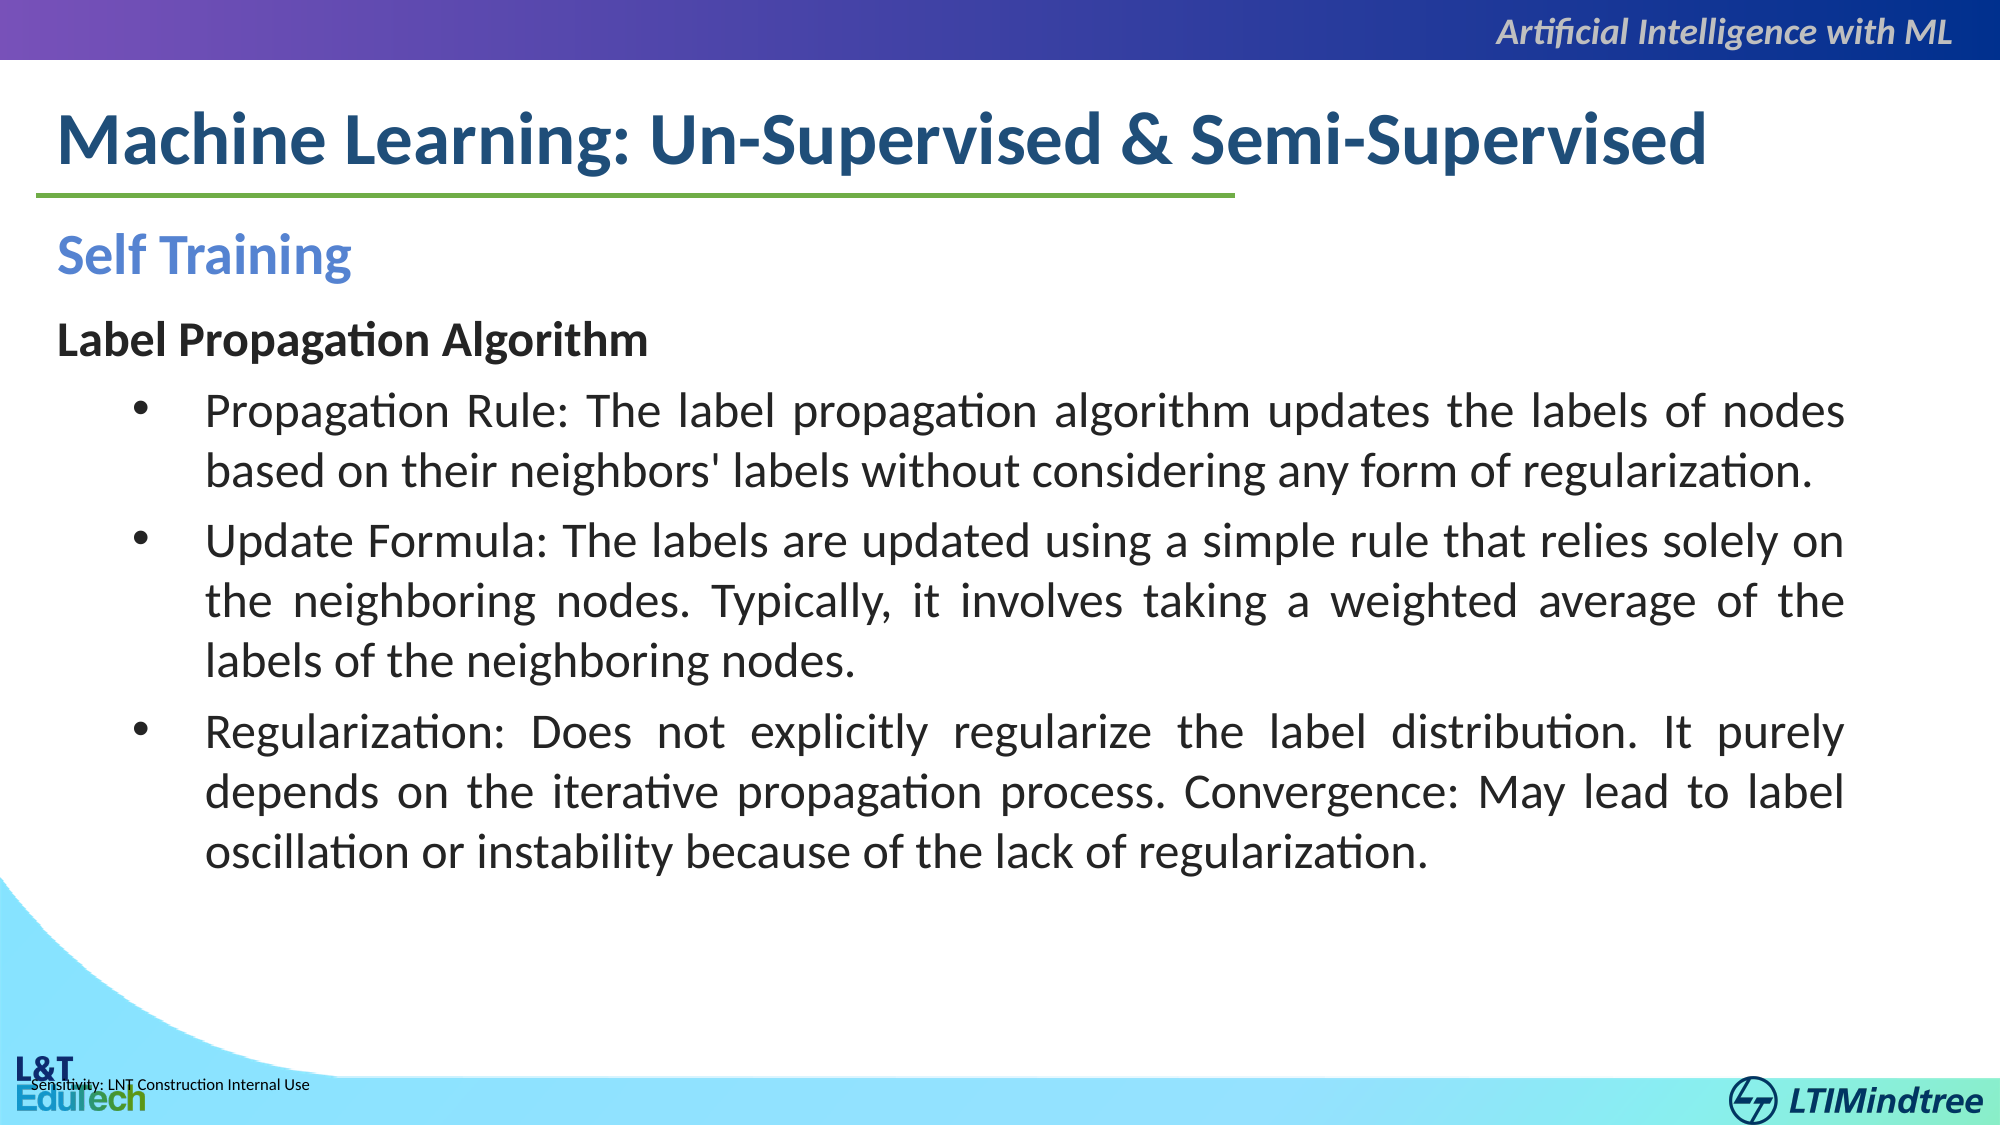

Artificial Intelligence with ML
Machine Learning: Un-Supervised & Semi-Supervised
Self Training
Label Propagation Algorithm
Propagation Rule: The label propagation algorithm updates the labels of nodes based on their neighbors' labels without considering any form of regularization.
Update Formula: The labels are updated using a simple rule that relies solely on the neighboring nodes. Typically, it involves taking a weighted average of the labels of the neighboring nodes.
Regularization: Does not explicitly regularize the label distribution. It purely depends on the iterative propagation process. Convergence: May lead to label oscillation or instability because of the lack of regularization.